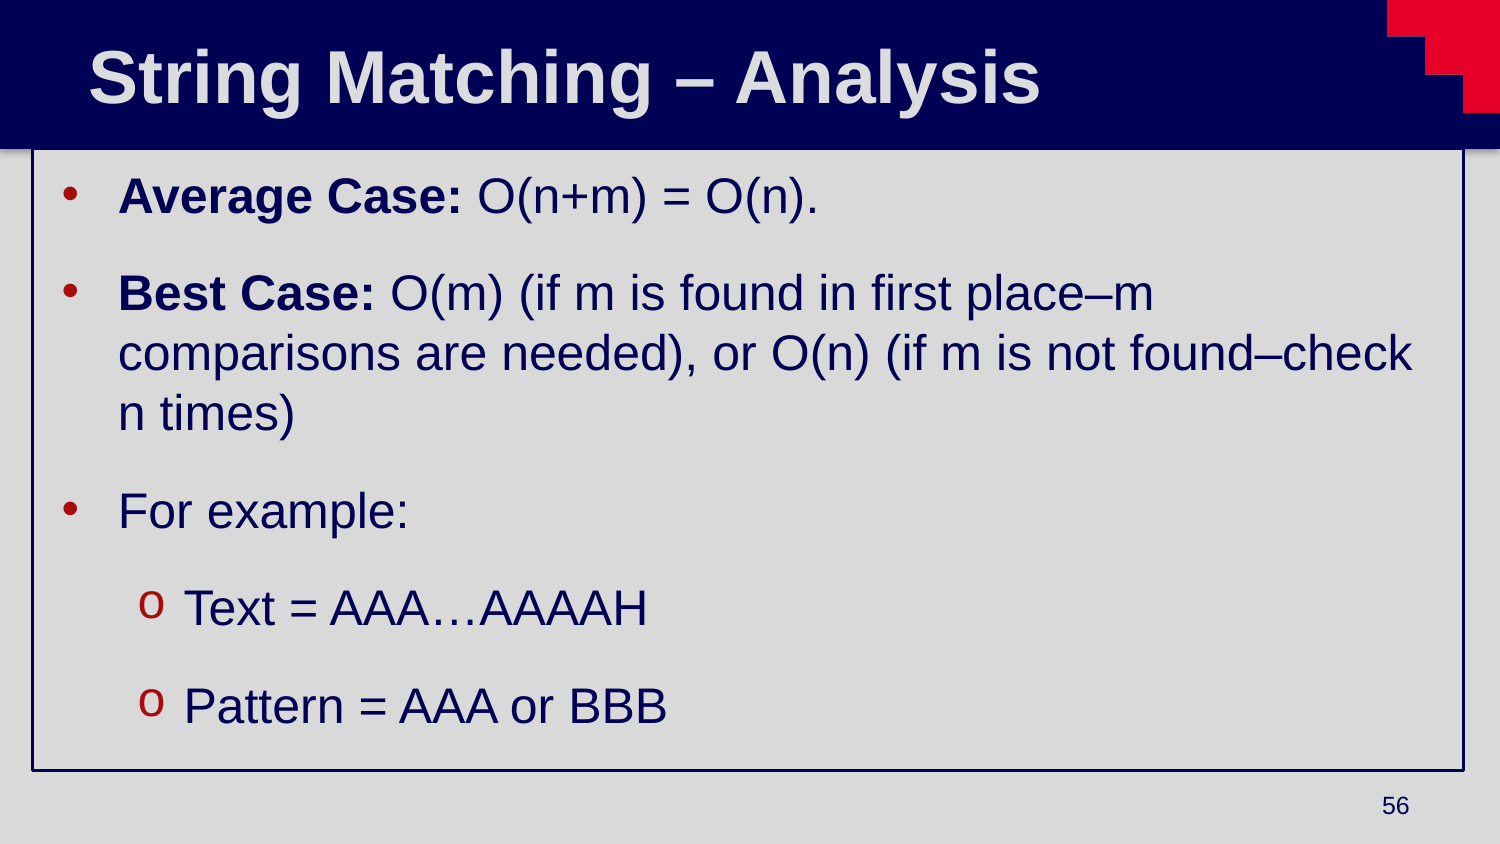

# String Matching – Analysis
Average Case: O(n+m) = O(n).
Best Case: O(m) (if m is found in first place–m comparisons are needed), or O(n) (if m is not found–check n times)
For example:
Text = AAA…AAAAH
Pattern = AAA or BBB
56